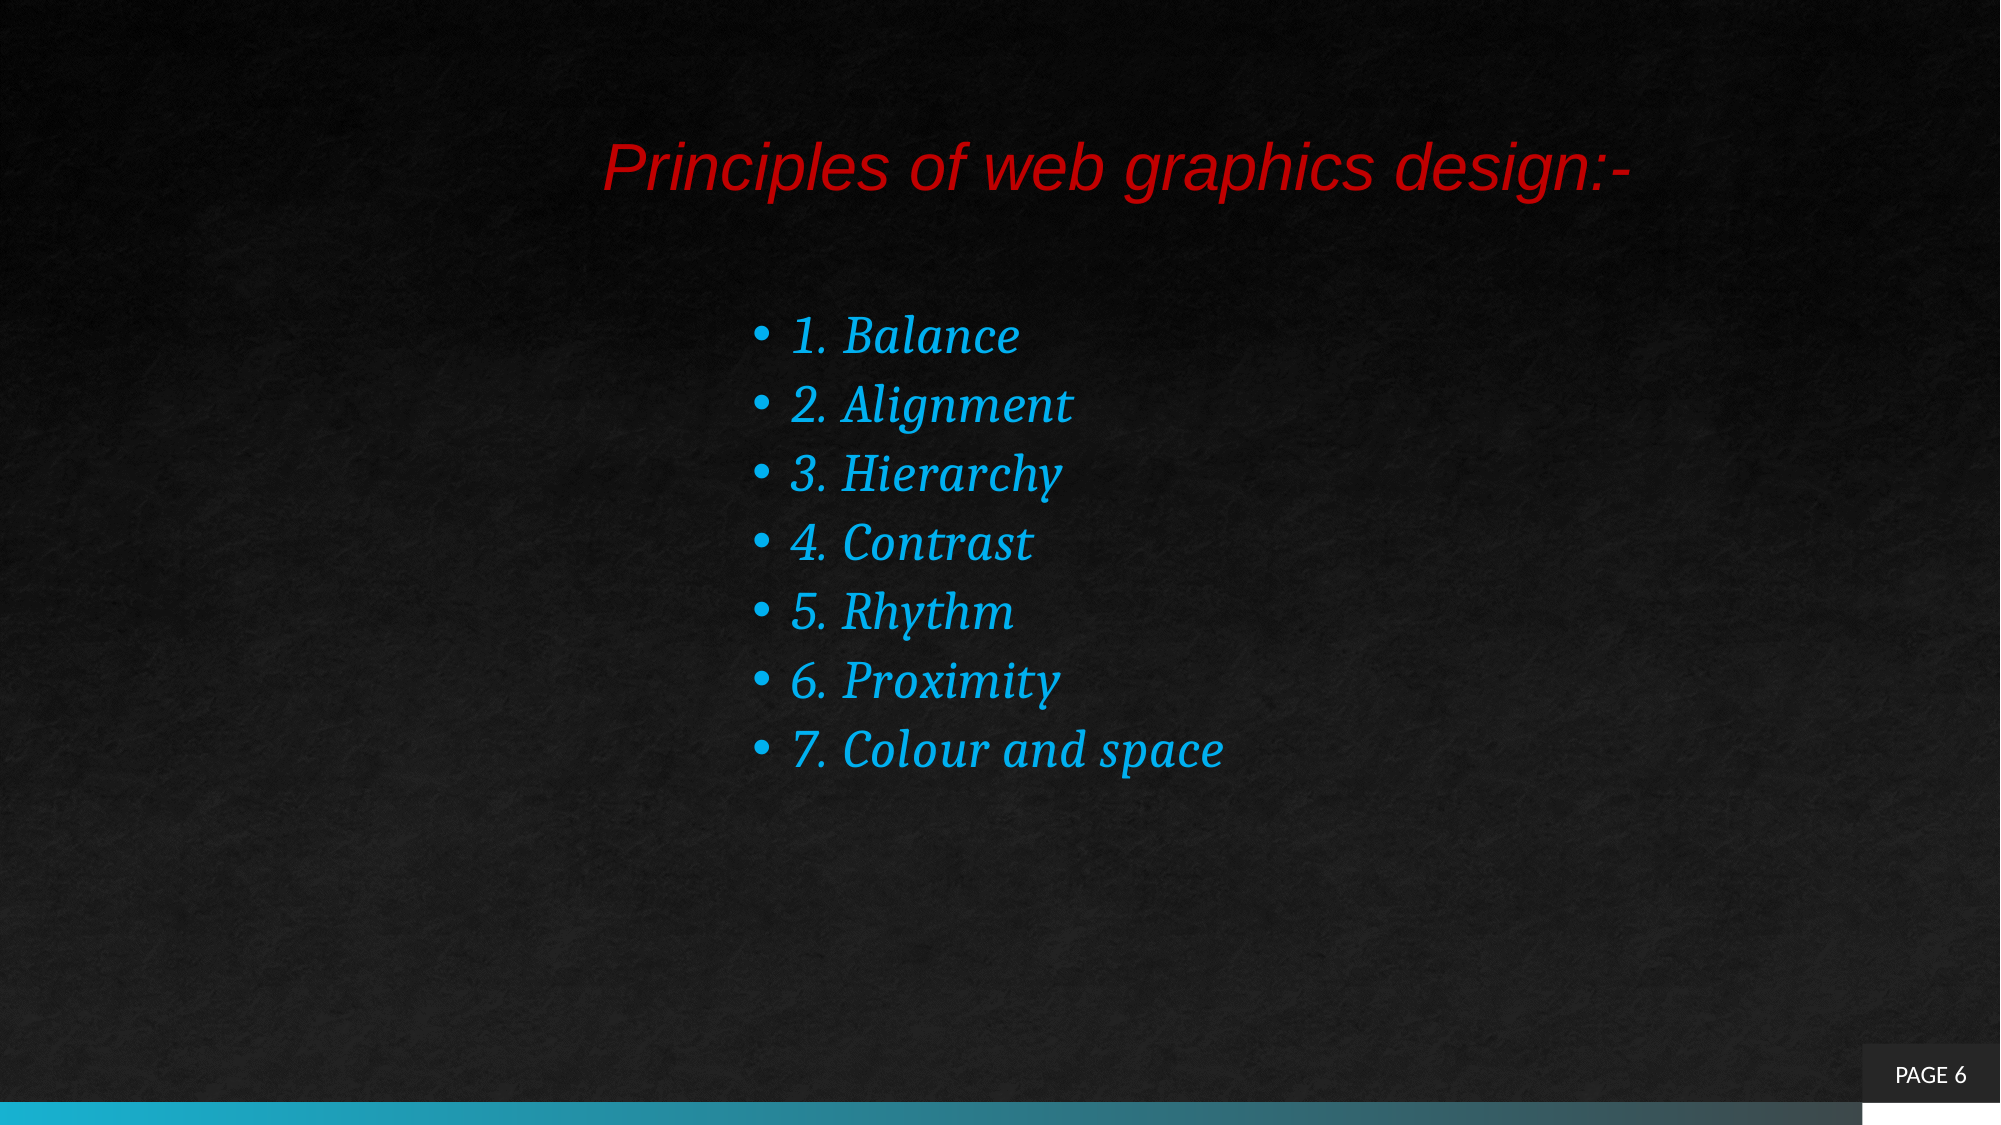

# Principles of web graphics design:-
1. Balance
2. Alignment
3. Hierarchy
4. Contrast
5. Rhythm
6. Proximity
7. Colour and space
PAGE 6